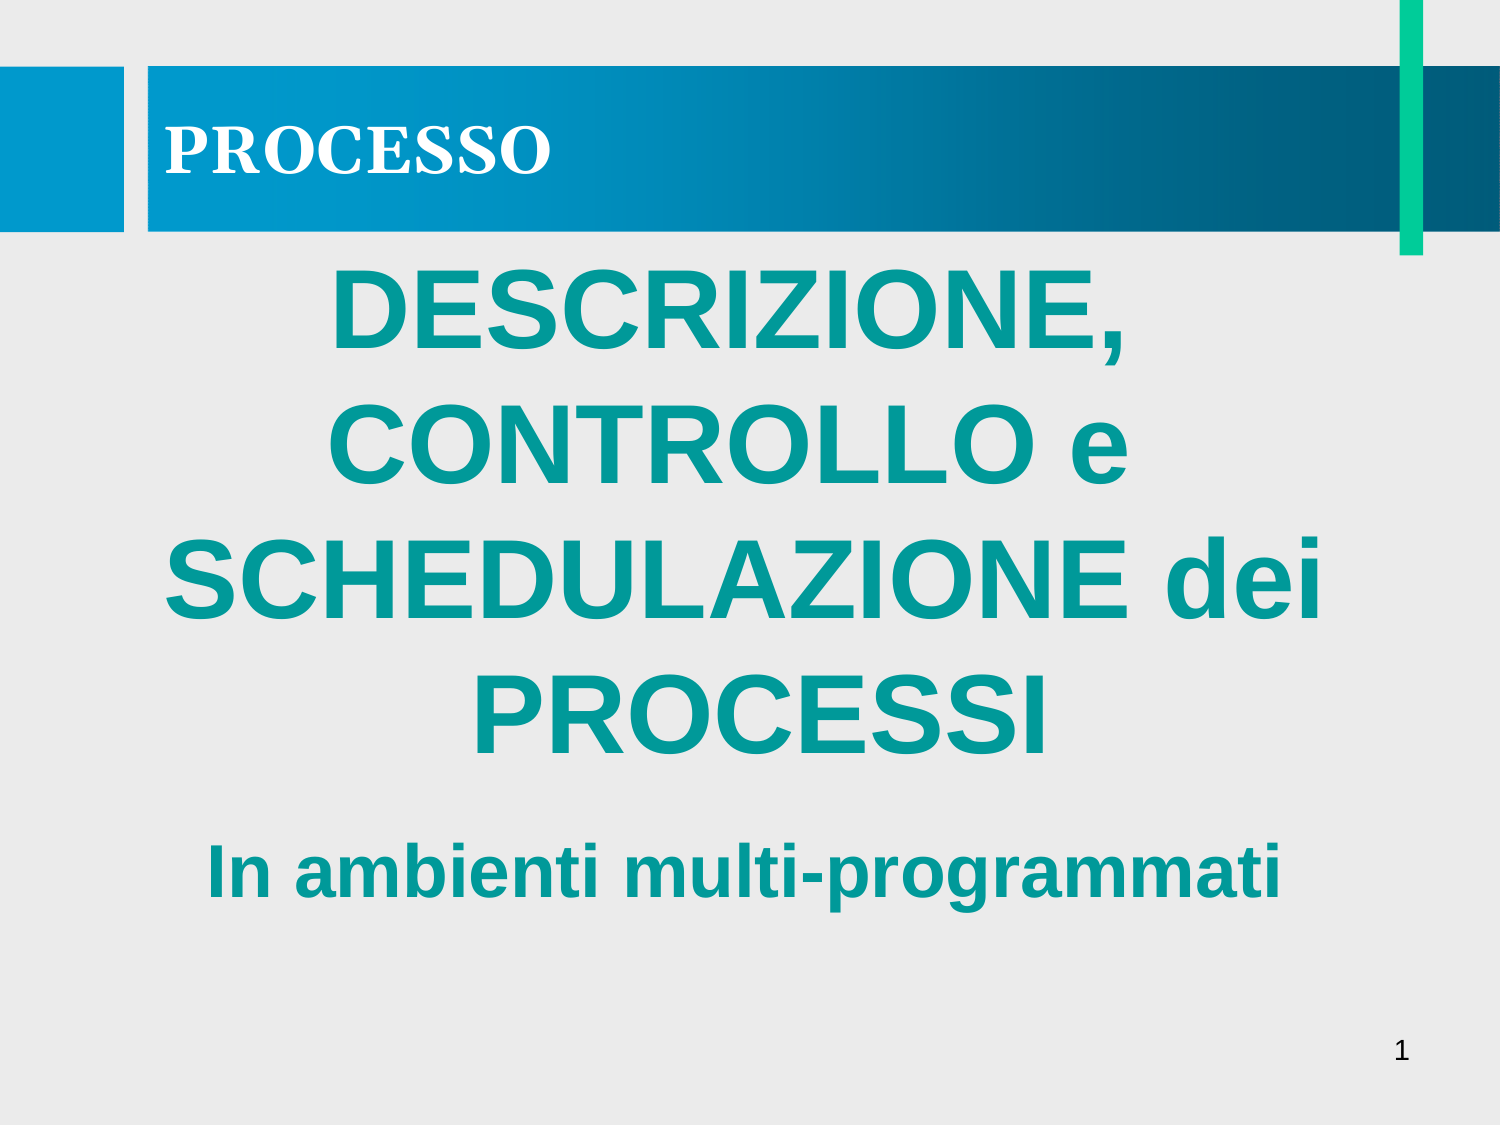

PROCESSO
DESCRIZIONE,  CONTROLLO e  SCHEDULAZIONE dei  PROCESSI
In ambienti multi-programmati
1